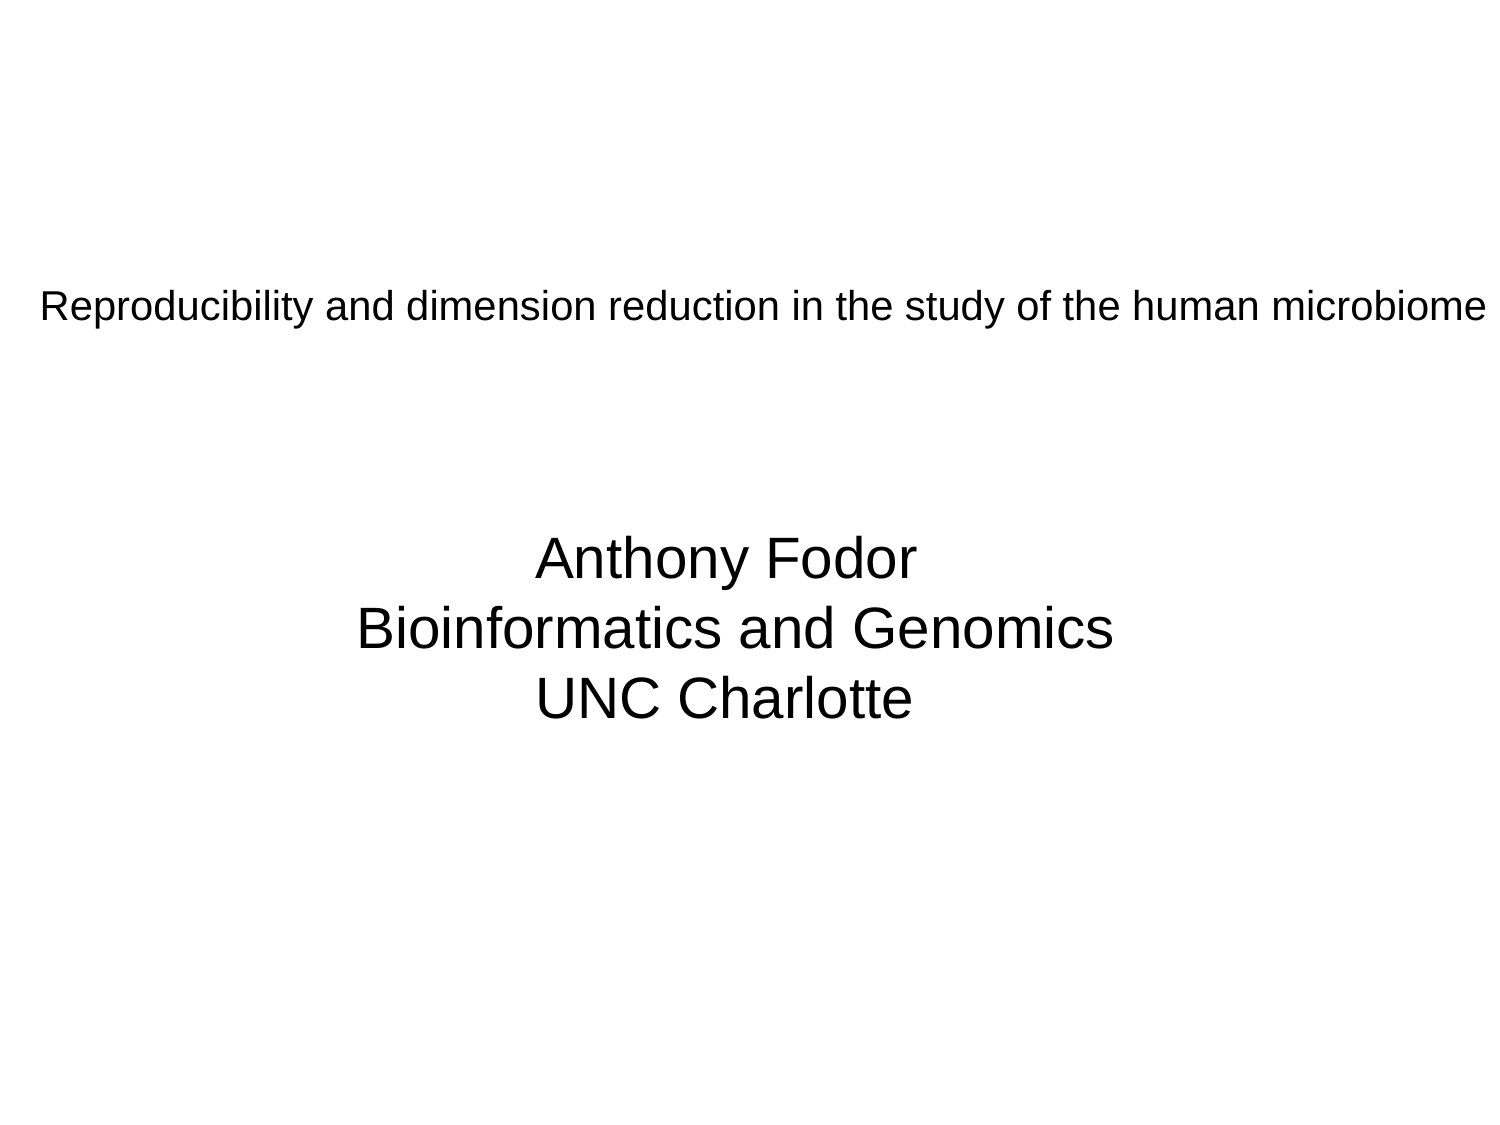

Reproducibility and dimension reduction in the study of the human microbiome
           Anthony Fodor
Bioinformatics and Genomics
           UNC Charlotte